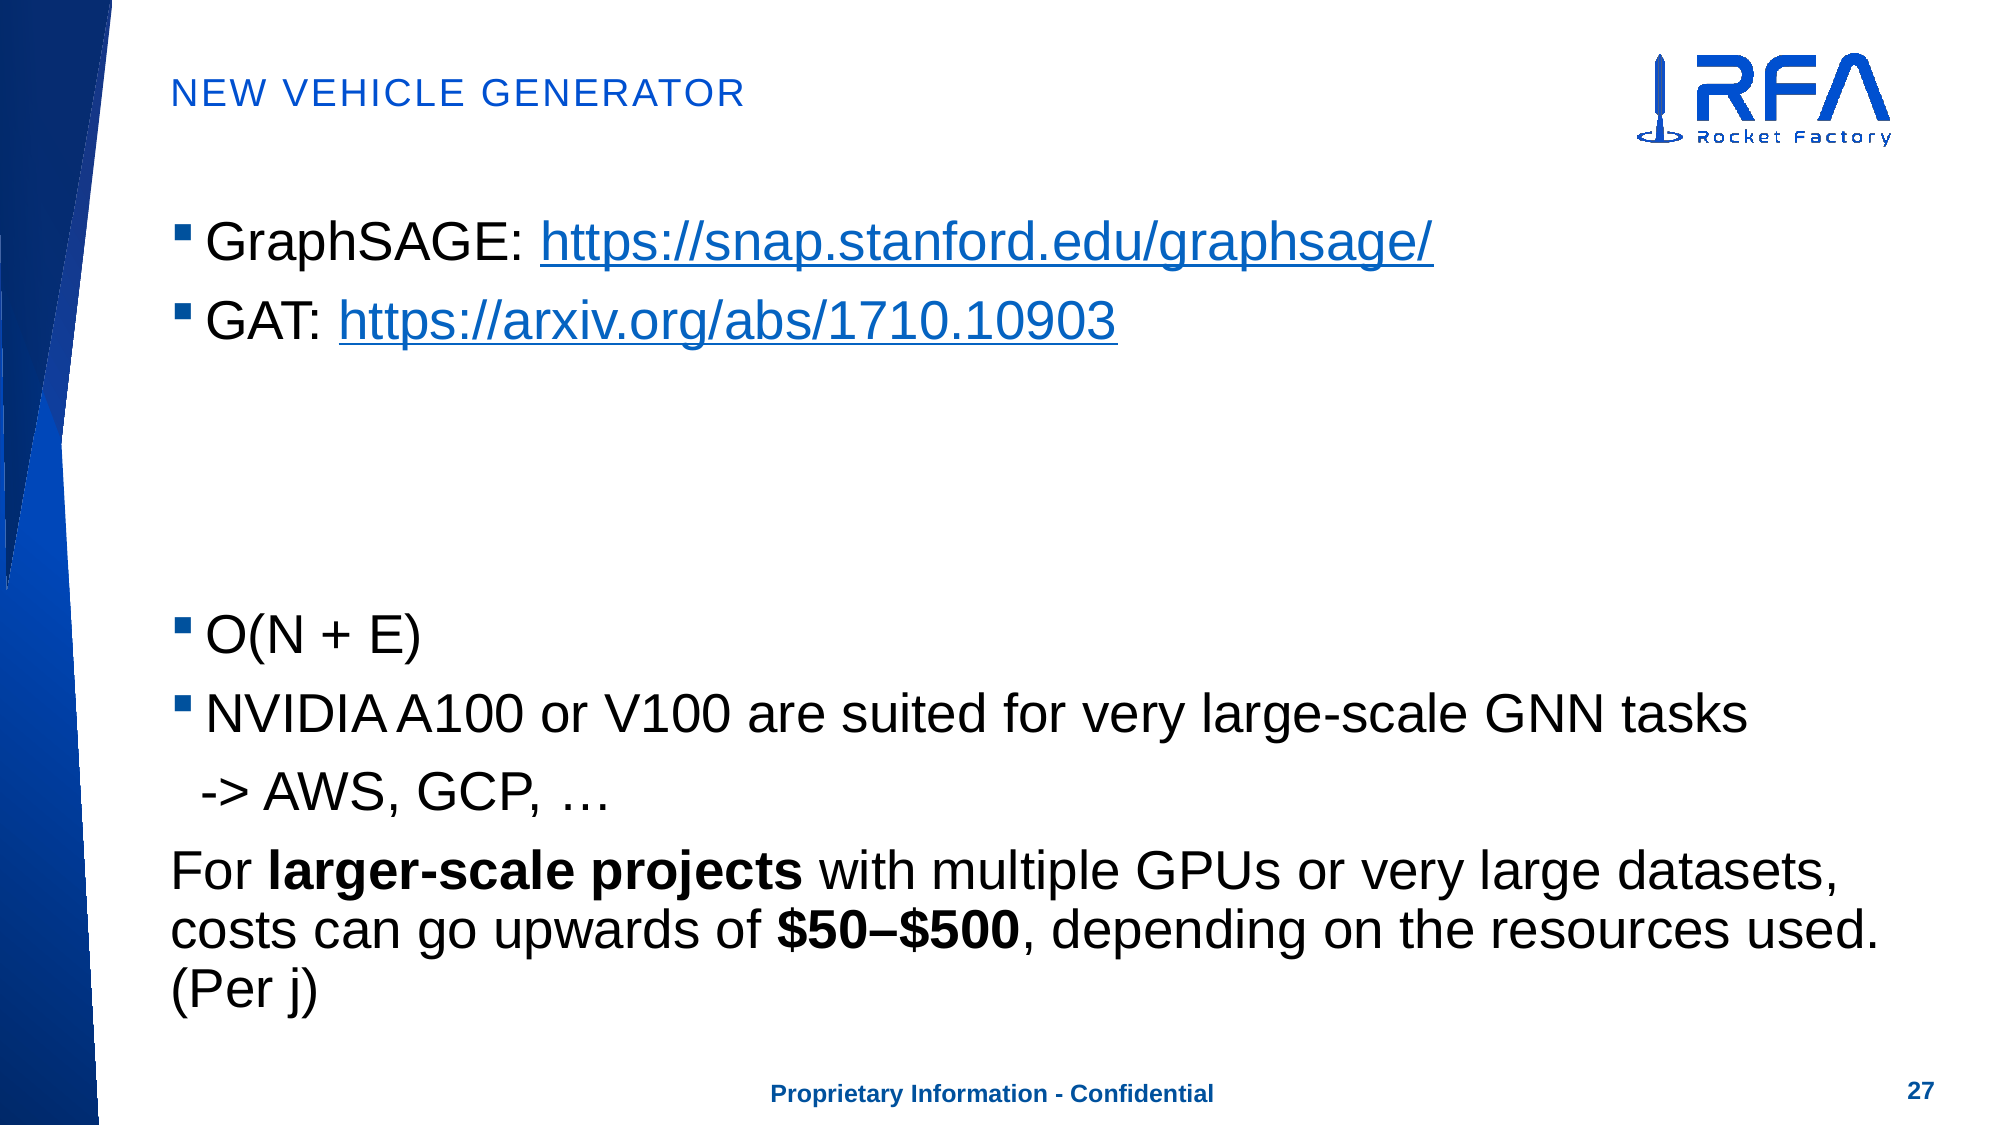

# New vehicle generator
GraphSAGE: https://snap.stanford.edu/graphsage/
GAT: https://arxiv.org/abs/1710.10903

O(N + E)
NVIDIA A100 or V100 are suited for very large-scale GNN tasks
  -> AWS, GCP, …
For larger-scale projects with multiple GPUs or very large datasets, costs can go upwards of $50–$500, depending on the resources used. (Per j)